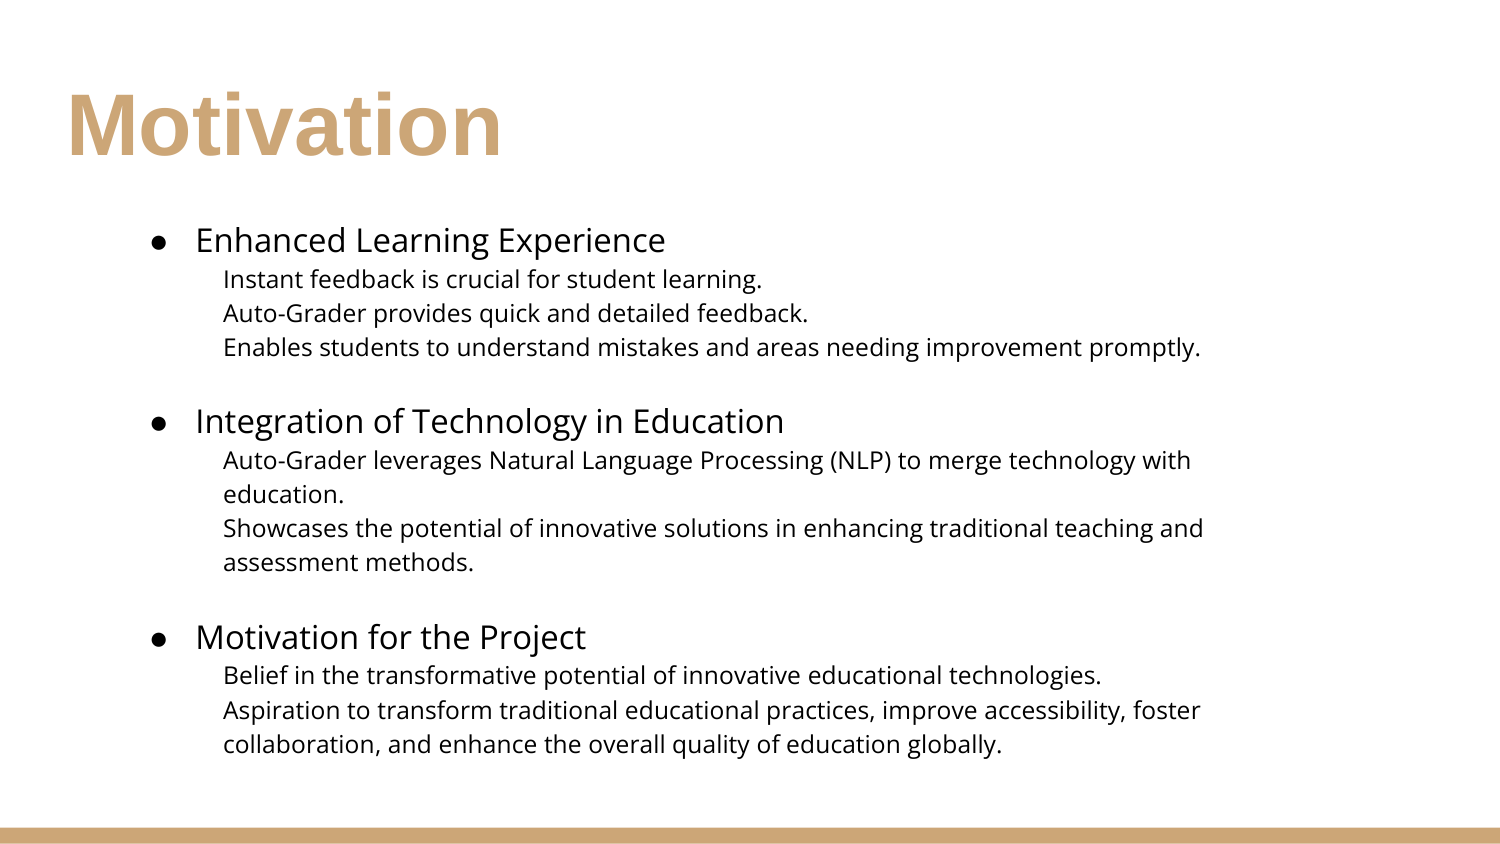

# Motivation
Enhanced Learning Experience
Instant feedback is crucial for student learning.
Auto-Grader provides quick and detailed feedback.
Enables students to understand mistakes and areas needing improvement promptly.

Integration of Technology in Education
Auto-Grader leverages Natural Language Processing (NLP) to merge technology with education.
Showcases the potential of innovative solutions in enhancing traditional teaching and assessment methods.

Motivation for the Project
Belief in the transformative potential of innovative educational technologies.
Aspiration to transform traditional educational practices, improve accessibility, foster collaboration, and enhance the overall quality of education globally.